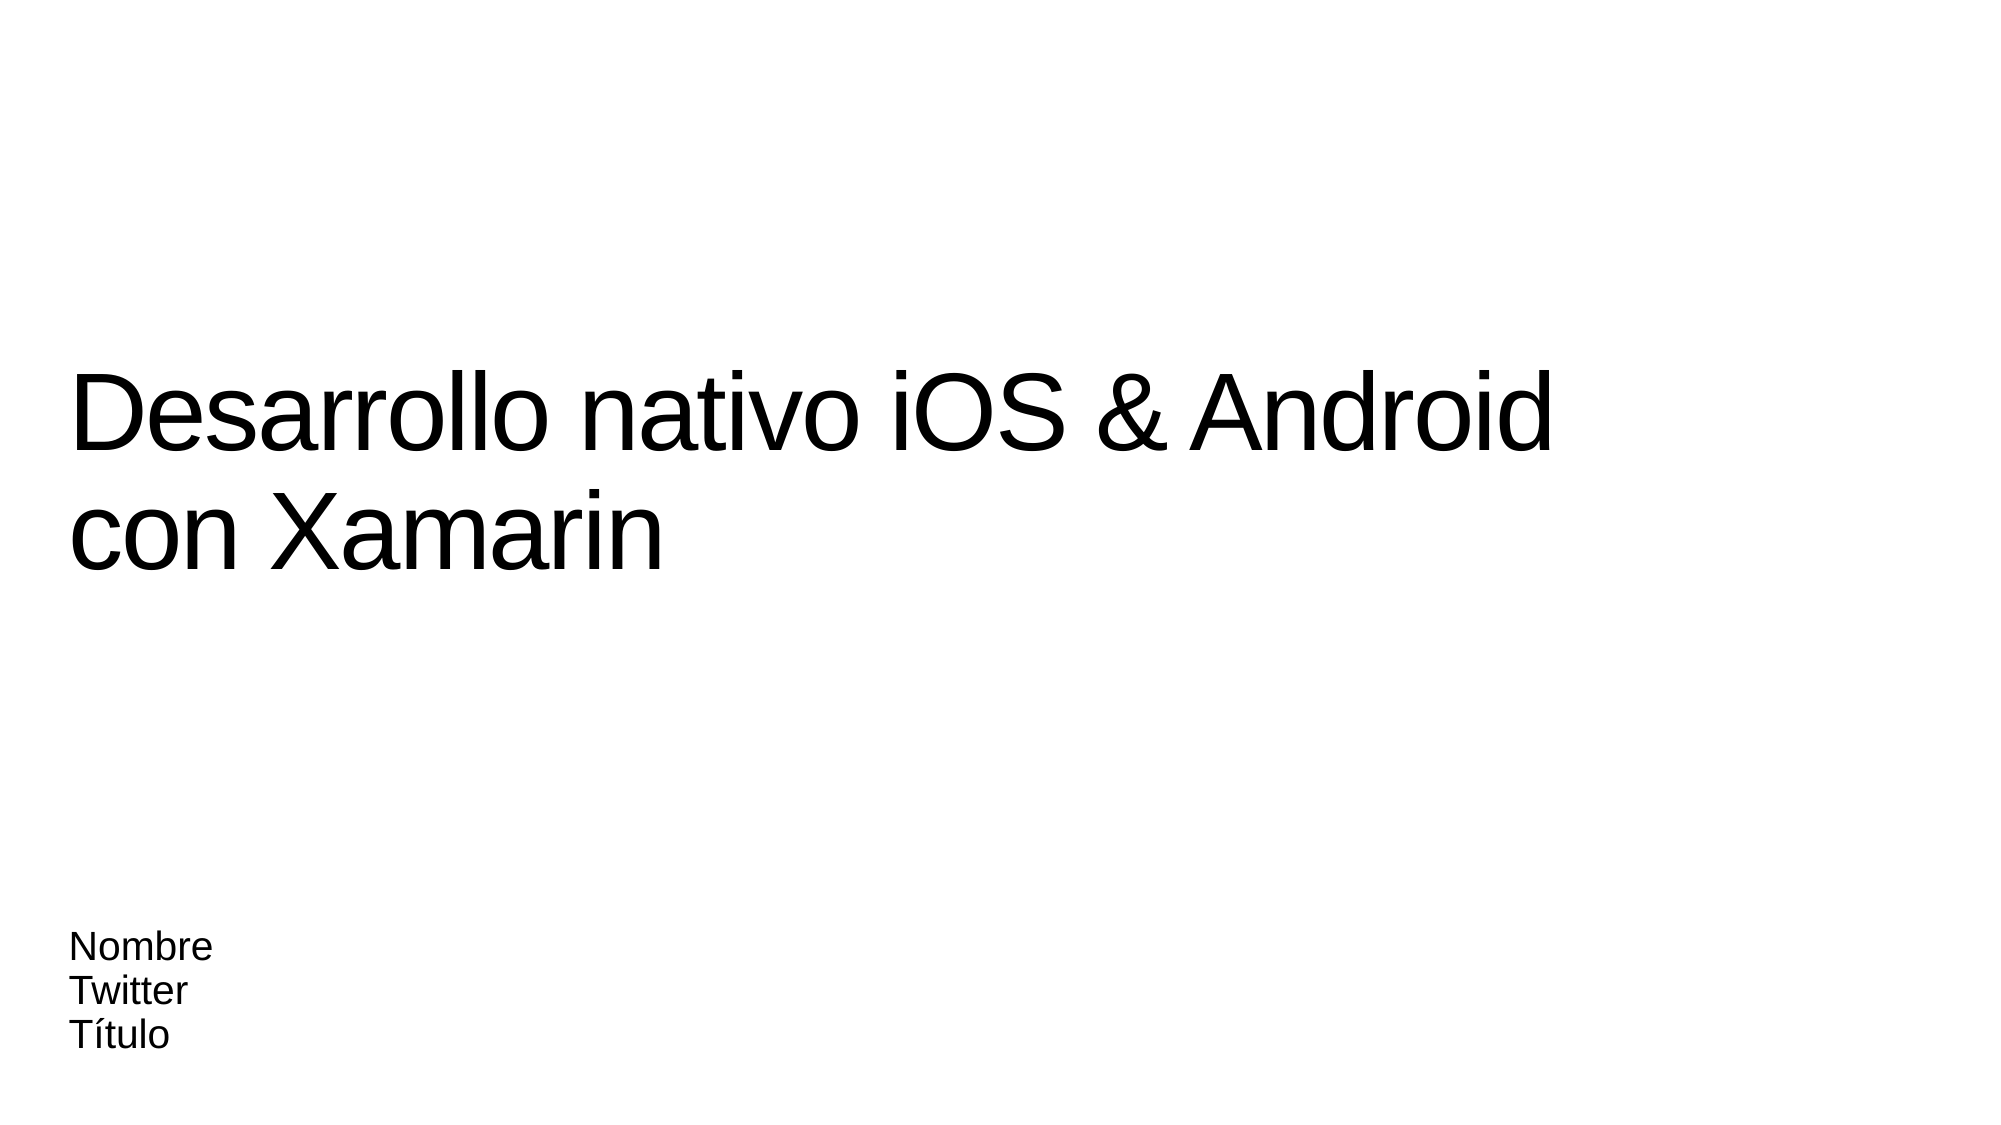

# Desarrollo nativo iOS & Android con Xamarin
Nombre
Twitter
Título